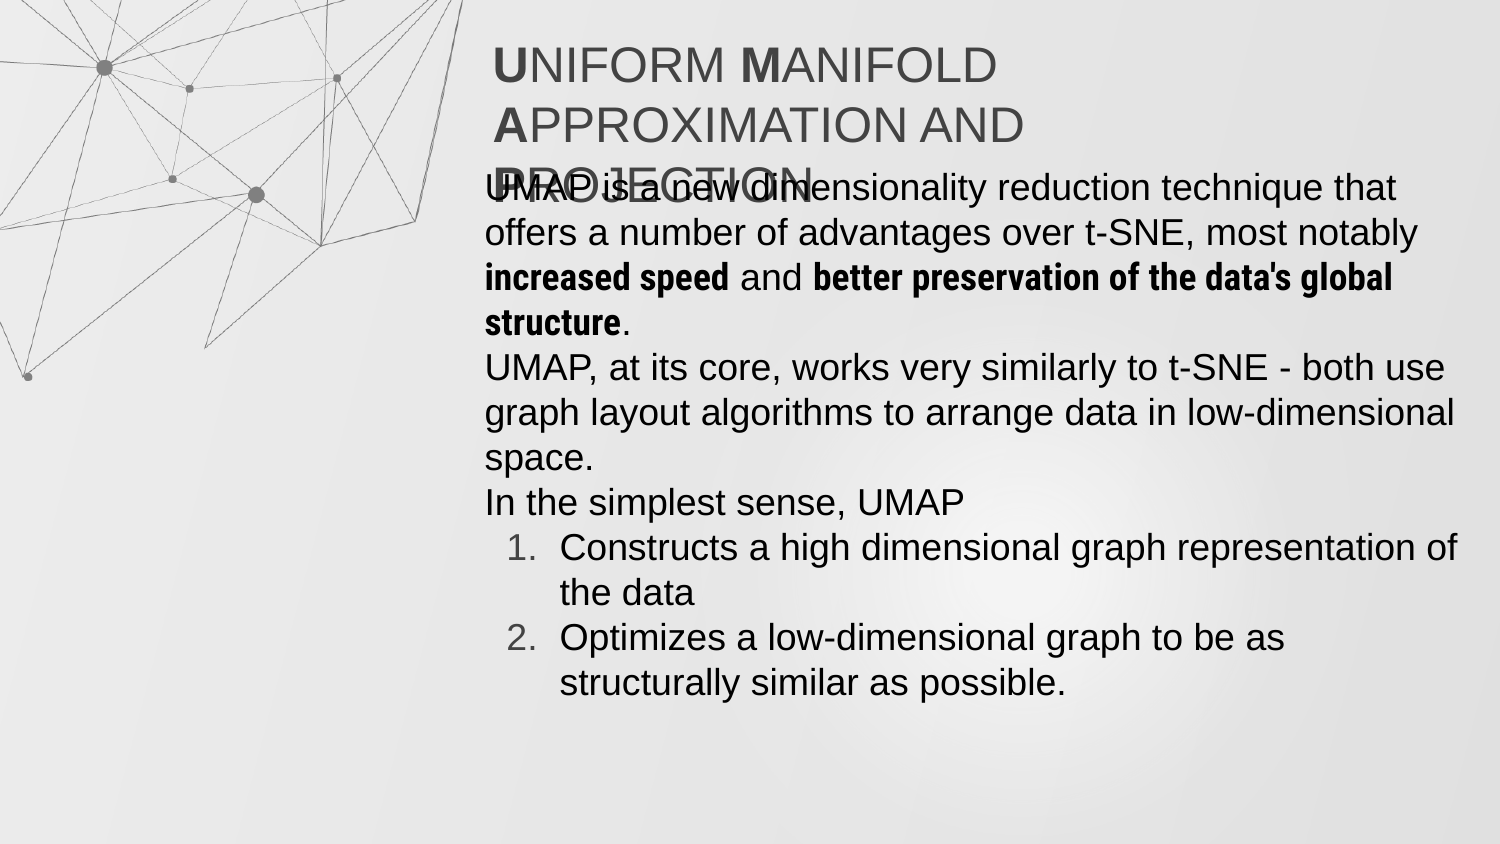

UNIFORM MANIFOLD APPROXIMATION AND PROJECTION
UMAP is a new dimensionality reduction technique that offers a number of advantages over t-SNE, most notably increased speed and better preservation of the data's global structure.
UMAP, at its core, works very similarly to t-SNE - both use graph layout algorithms to arrange data in low-dimensional space.
In the simplest sense, UMAP
Constructs a high dimensional graph representation of the data
Optimizes a low-dimensional graph to be as structurally similar as possible.